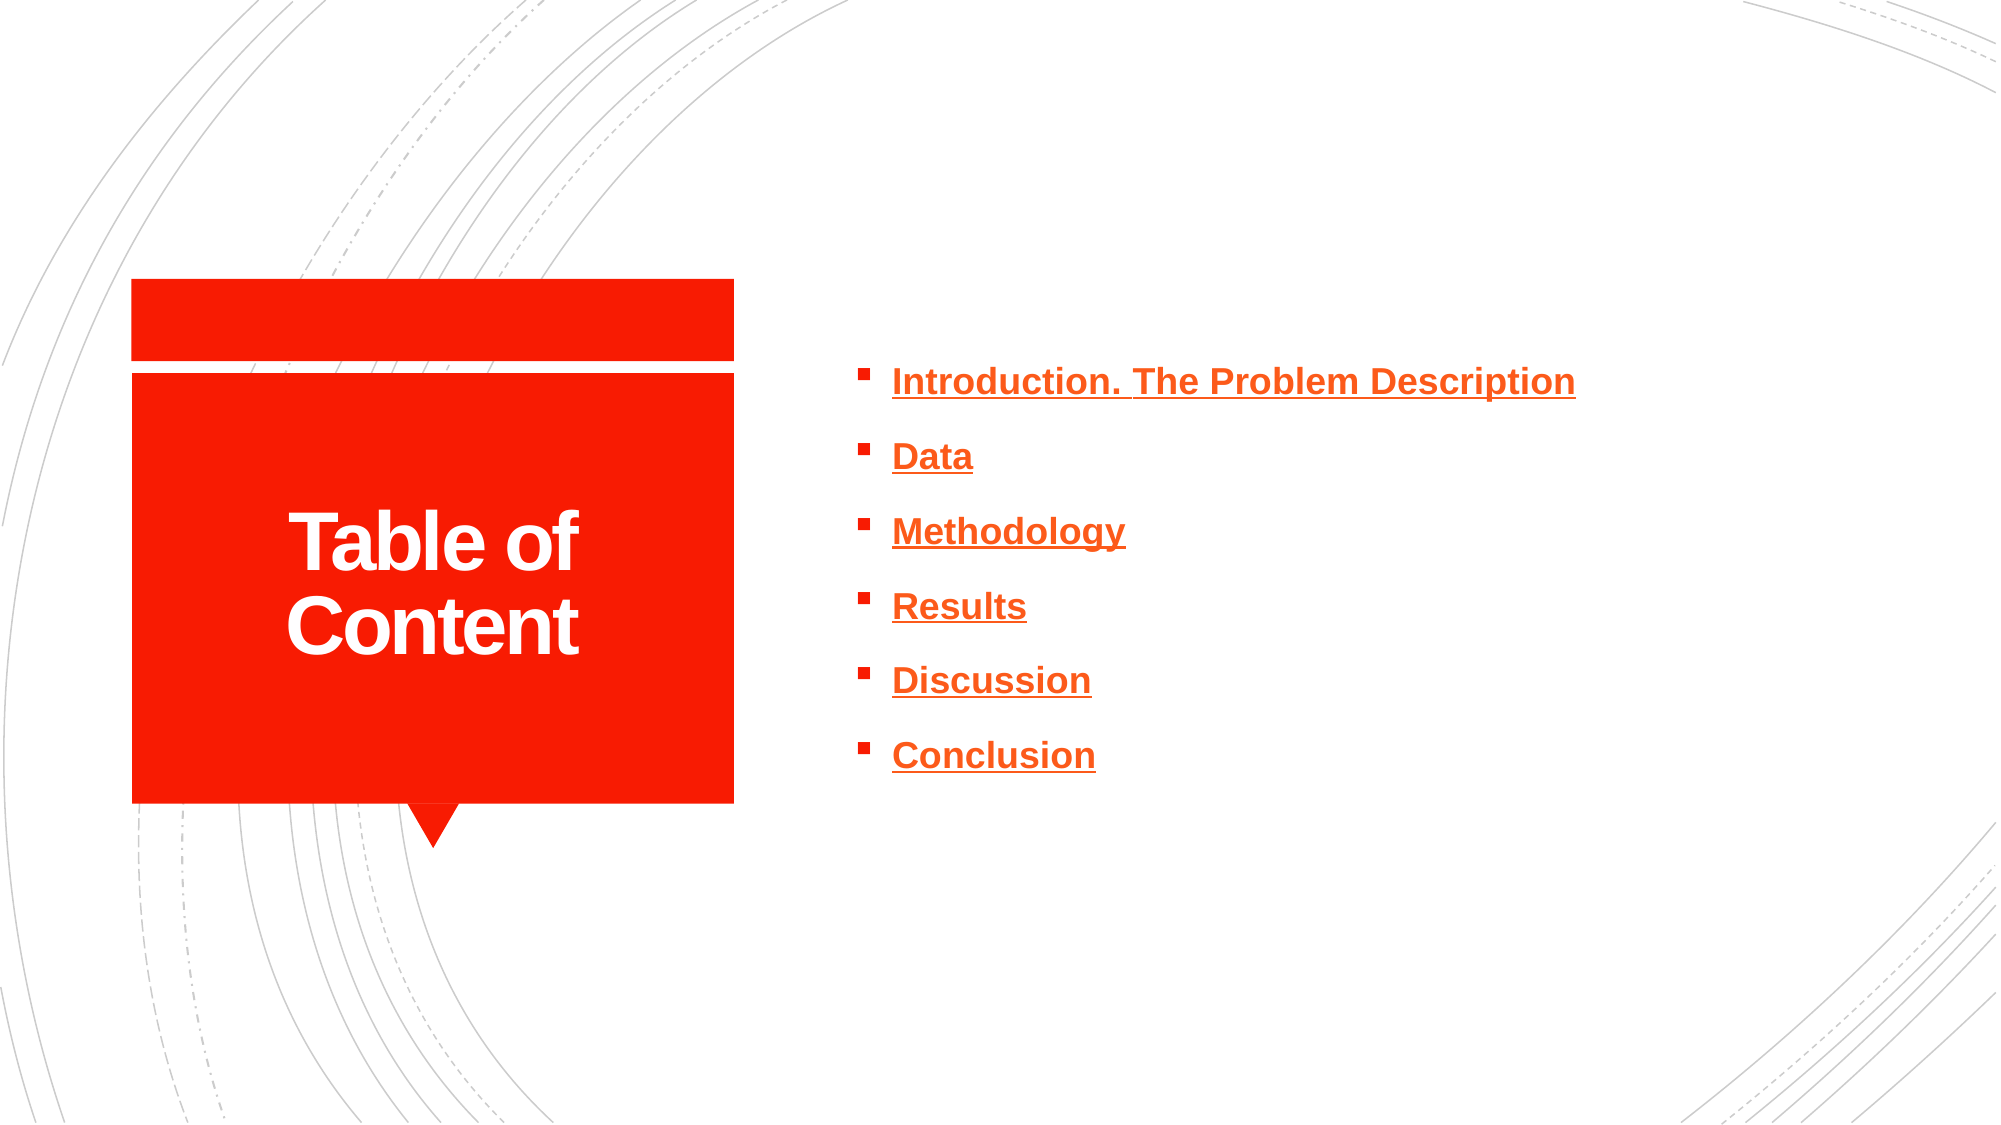

Introduction. The Problem Description
Data
Methodology
Results
Discussion
Conclusion
# Table of Content